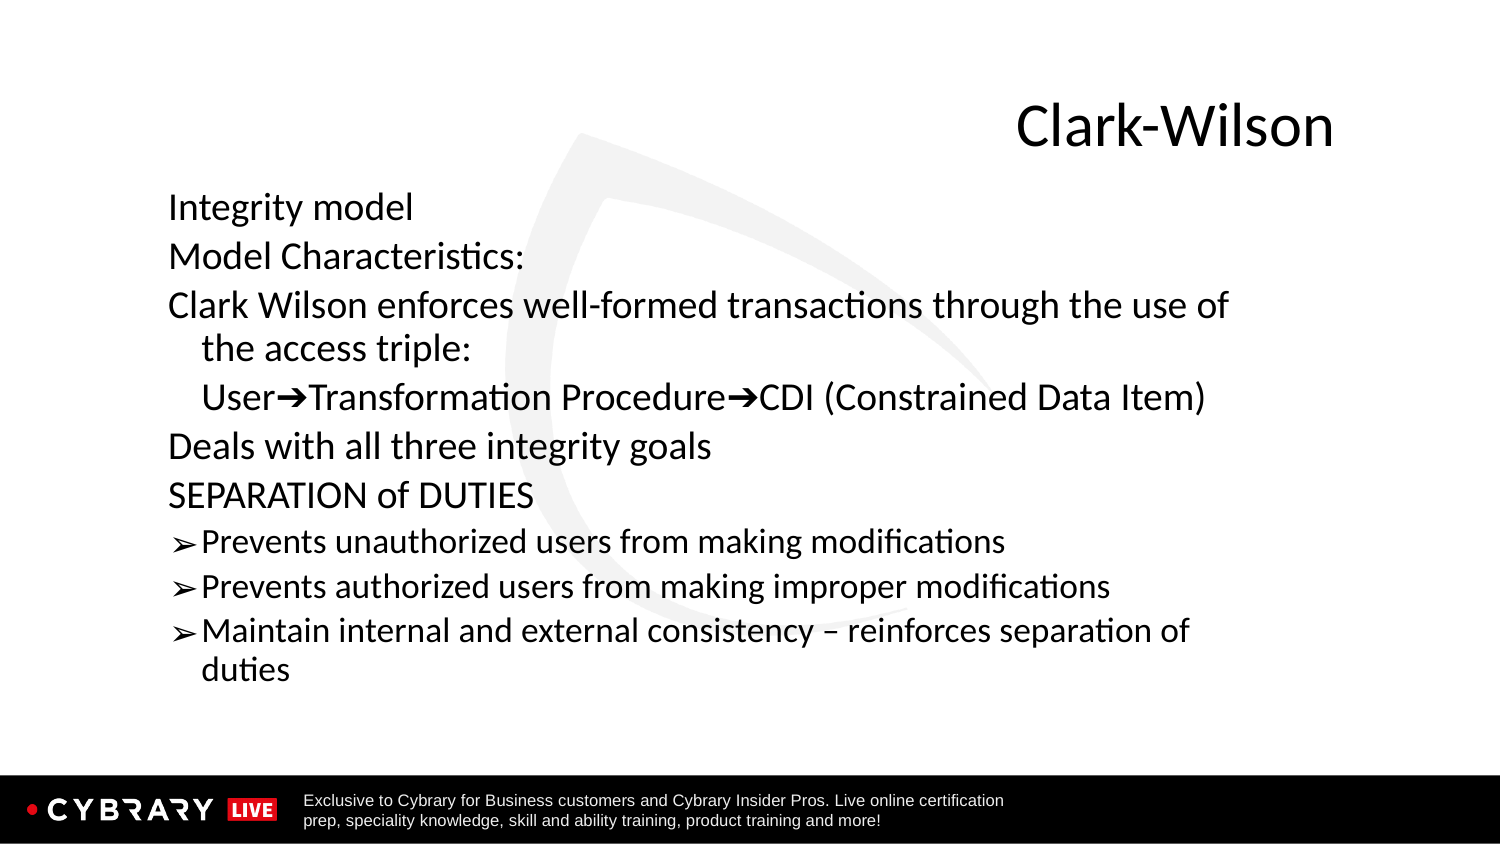

# Clark-Wilson
Integrity model
Model Characteristics:
Clark Wilson enforces well-formed transactions through the use of the access triple:
	User➔Transformation Procedure➔CDI (Constrained Data Item)
Deals with all three integrity goals
SEPARATION of DUTIES
Prevents unauthorized users from making modifications
Prevents authorized users from making improper modifications
Maintain internal and external consistency – reinforces separation of duties
12